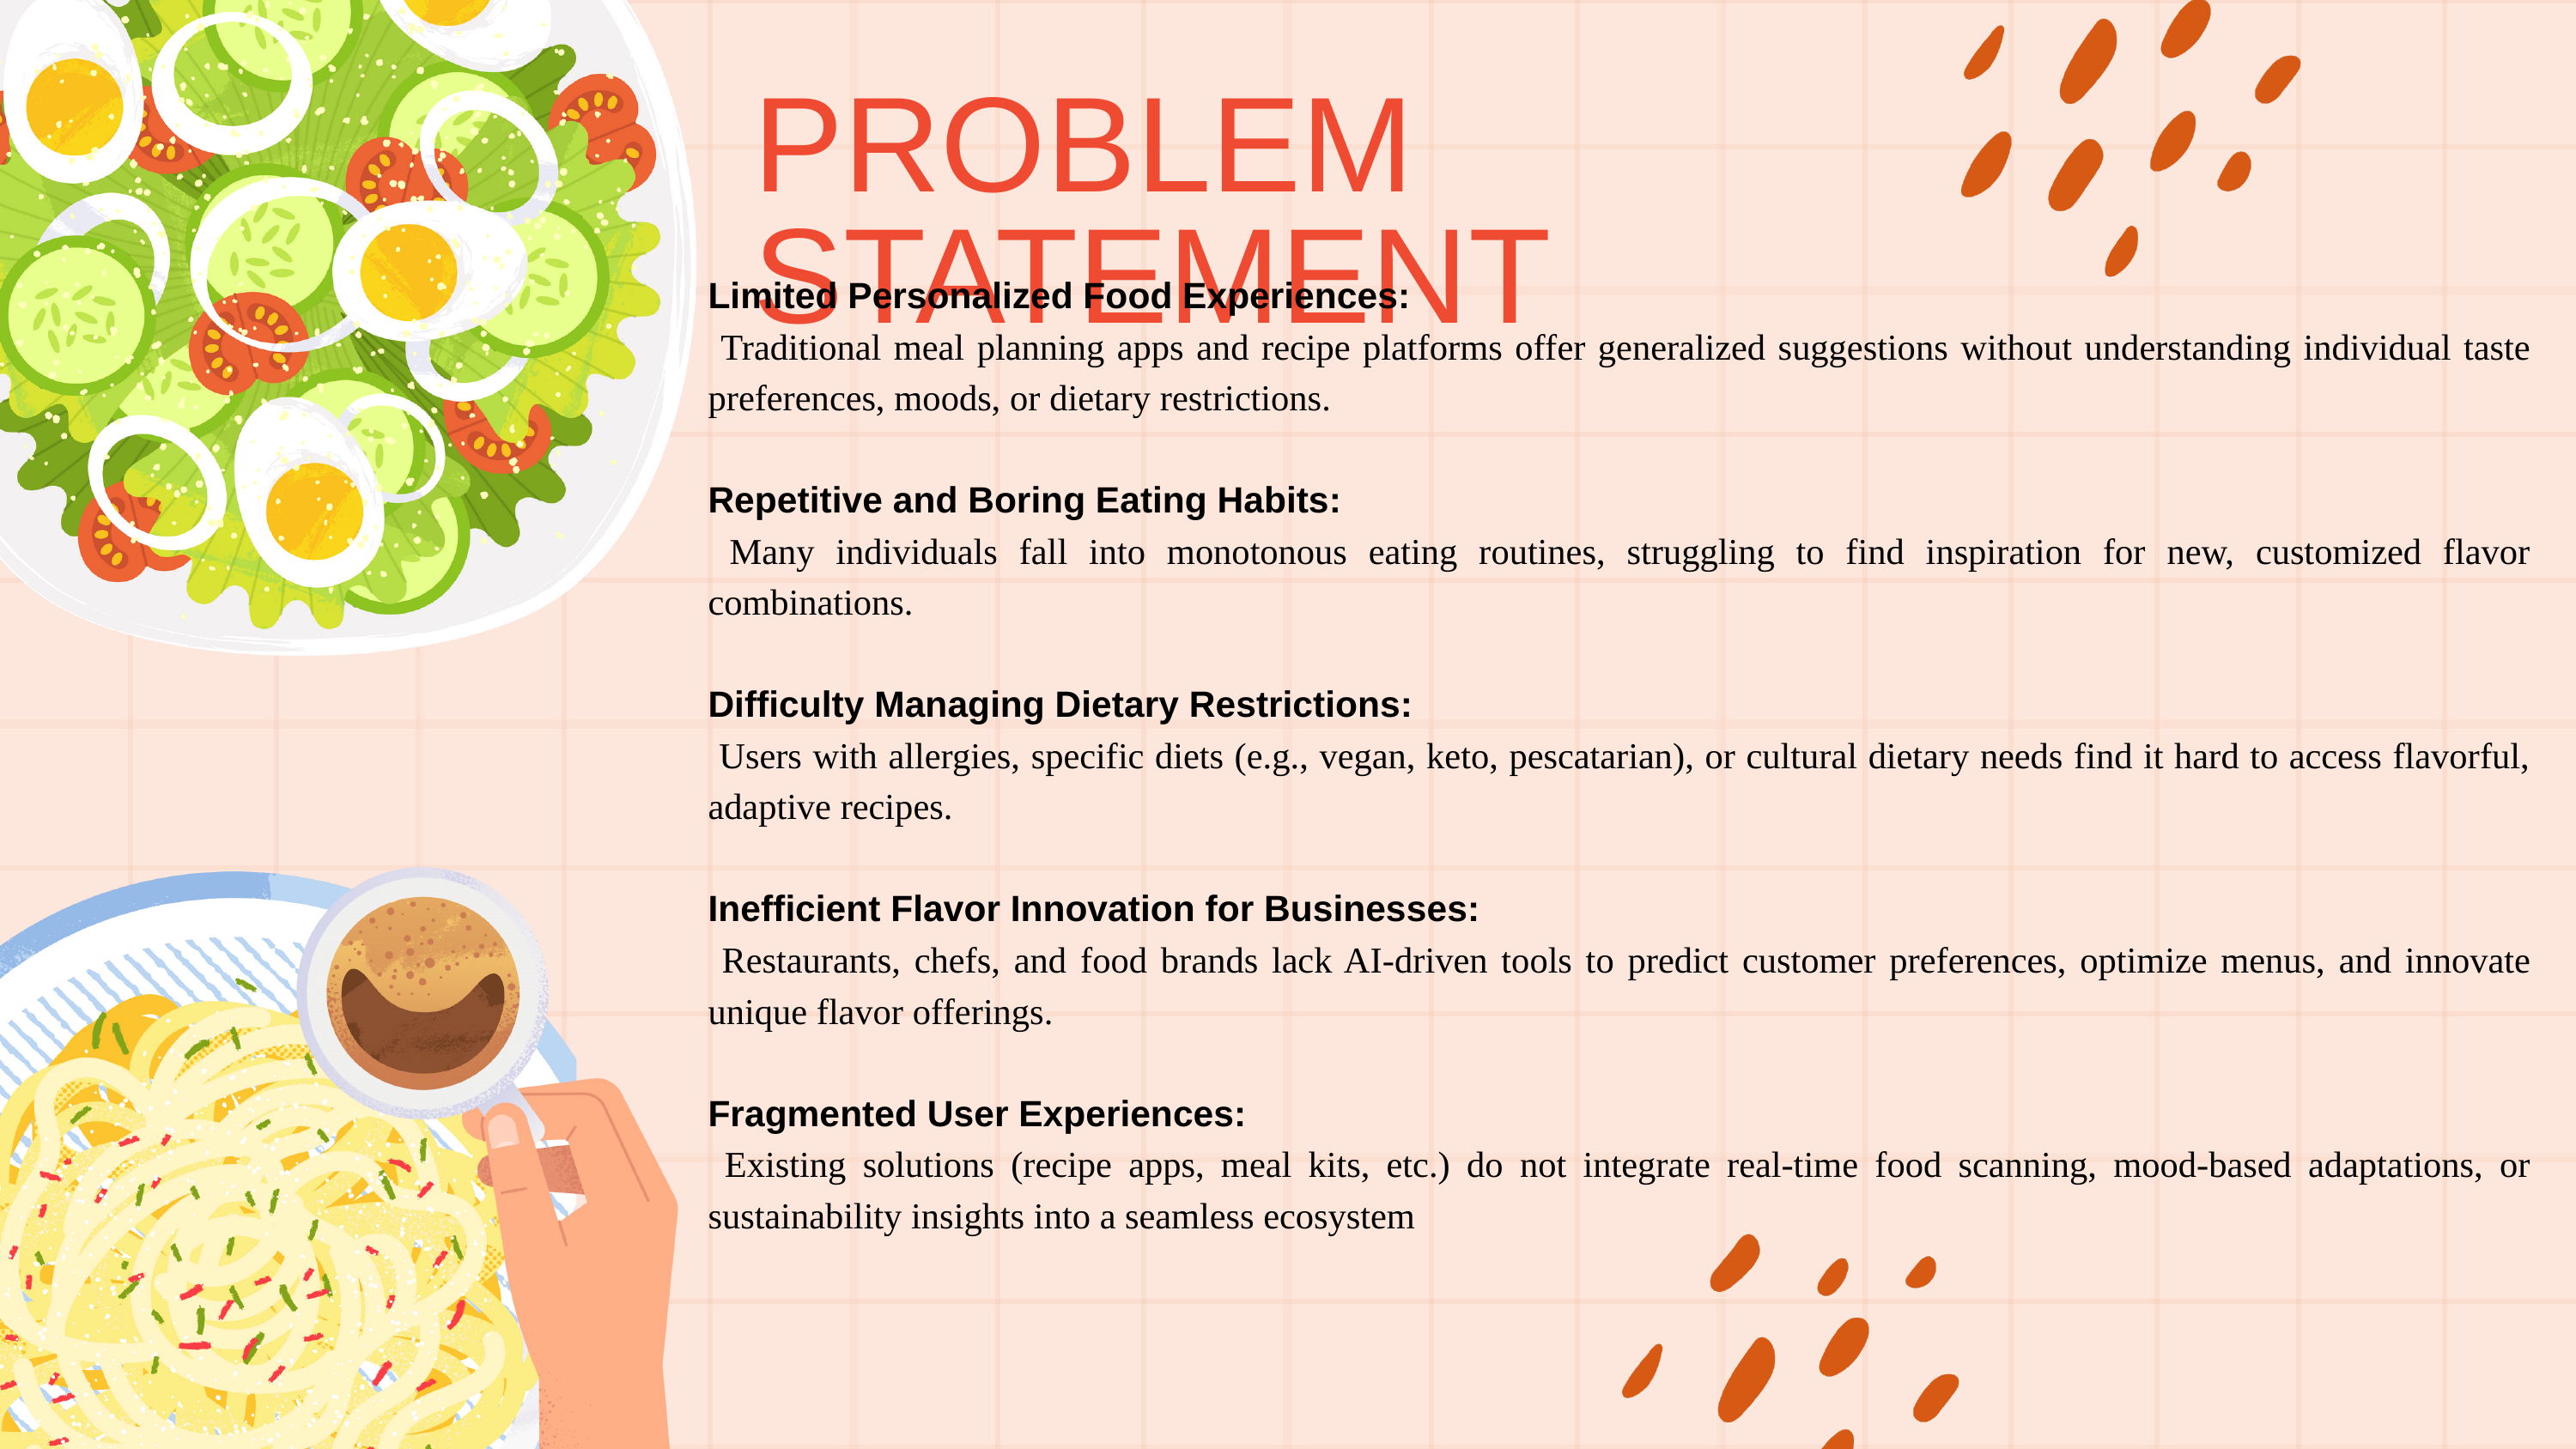

PROBLEM STATEMENT

Limited Personalized Food Experiences:
 Traditional meal planning apps and recipe platforms offer generalized suggestions without understanding individual taste preferences, moods, or dietary restrictions​.

Repetitive and Boring Eating Habits:
 Many individuals fall into monotonous eating routines, struggling to find inspiration for new, customized flavor combinations​.

Difficulty Managing Dietary Restrictions:
 Users with allergies, specific diets (e.g., vegan, keto, pescatarian), or cultural dietary needs find it hard to access flavorful, adaptive recipes​.

Inefficient Flavor Innovation for Businesses:
 Restaurants, chefs, and food brands lack AI-driven tools to predict customer preferences, optimize menus, and innovate unique flavor offerings​​.

Fragmented User Experiences:
 Existing solutions (recipe apps, meal kits, etc.) do not integrate real-time food scanning, mood-based adaptations, or sustainability insights into a seamless ecosystem